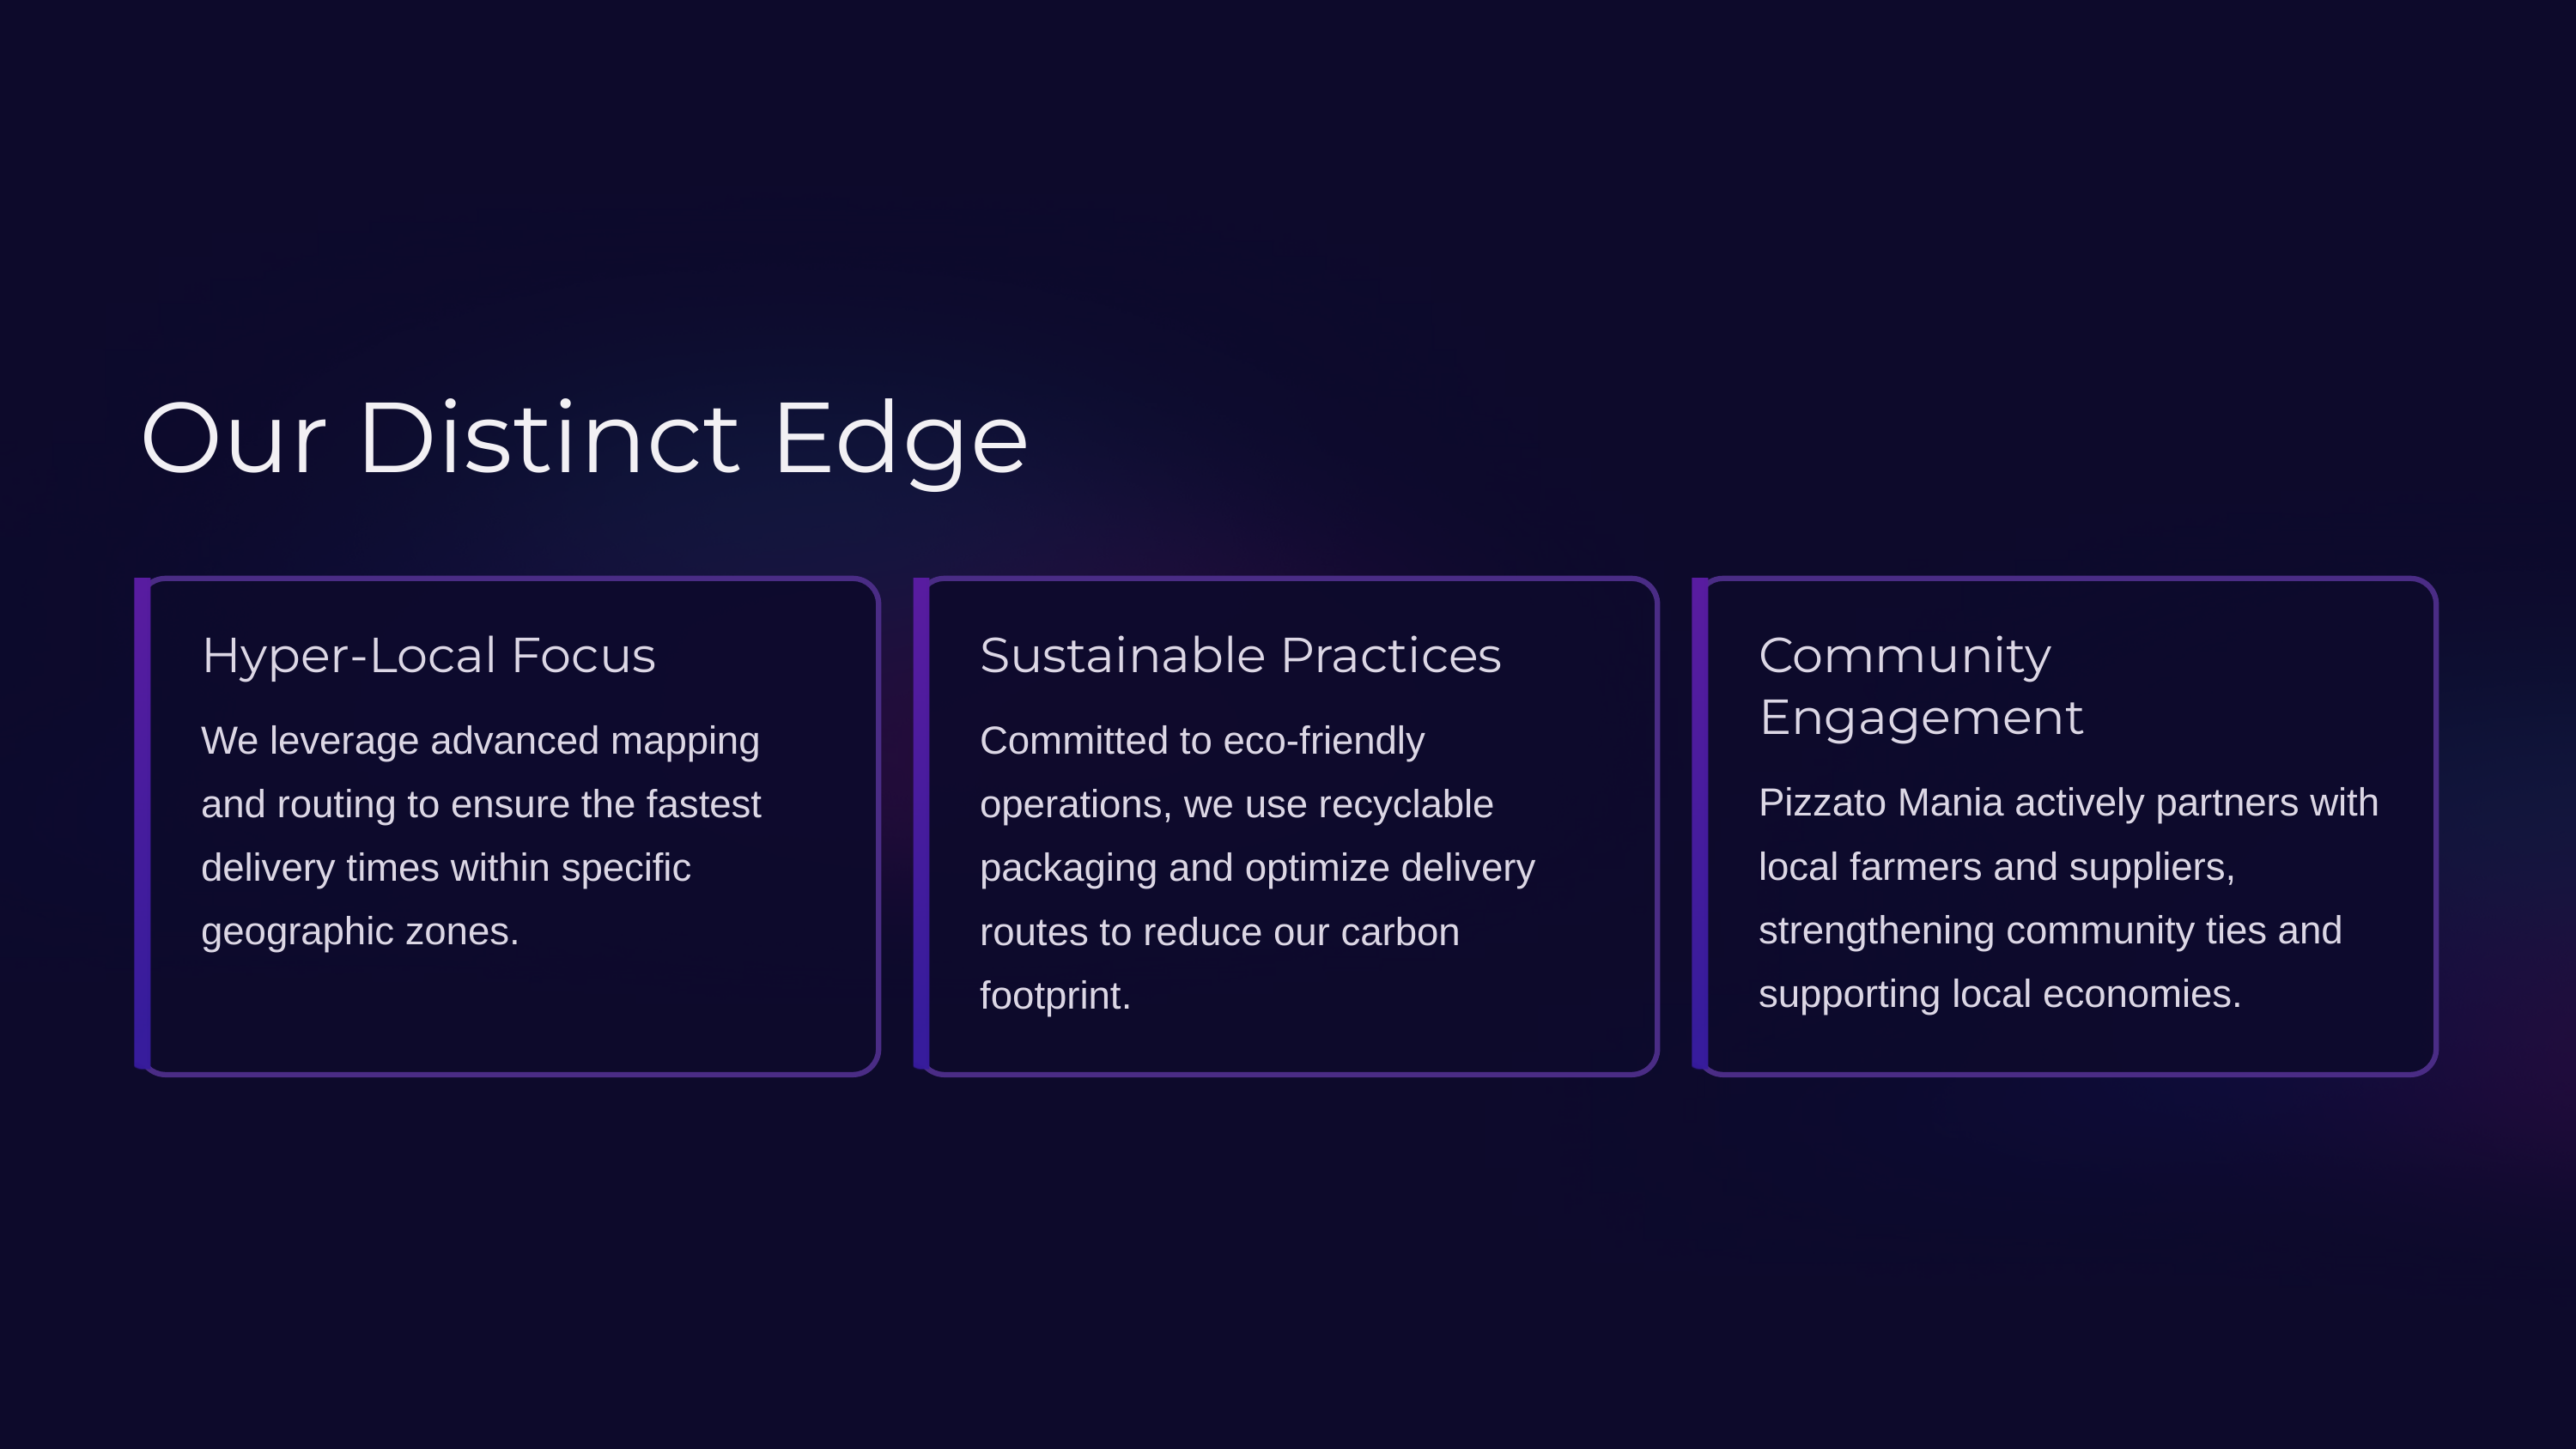

Our Distinct Edge

Hyper-Local Focus
Sustainable Practices
Community Engagement
We leverage advanced mapping and routing to ensure the fastest delivery times within specific geographic zones.
Committed to eco-friendly operations, we use recyclable packaging and optimize delivery routes to reduce our carbon footprint.
Pizzato Mania actively partners with local farmers and suppliers, strengthening community ties and supporting local economies.